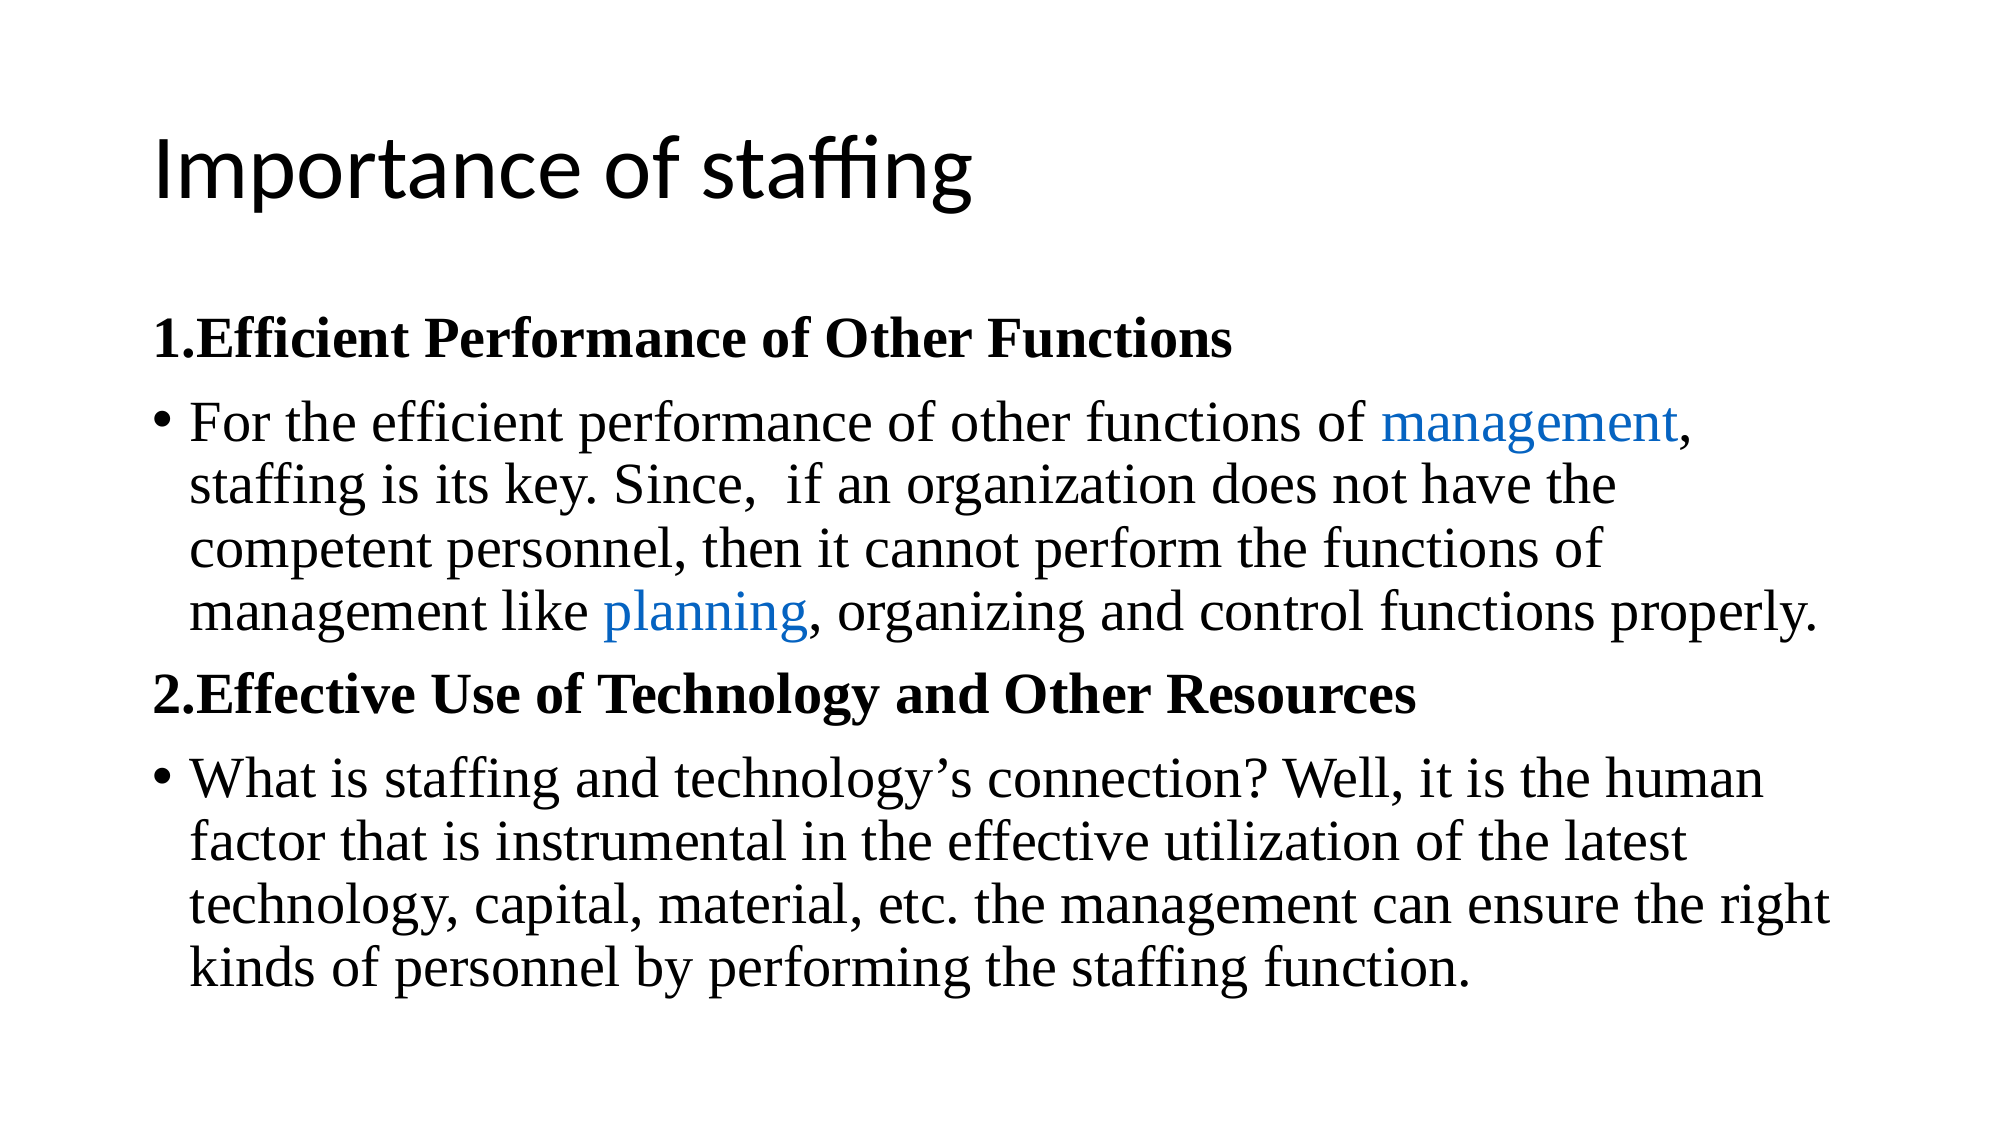

# Importance of staffing
1.Efficient Performance of Other Functions
For the efficient performance of other functions of management, staffing is its key. Since,  if an organization does not have the competent personnel, then it cannot perform the functions of management like planning, organizing and control functions properly.
2.Effective Use of Technology and Other Resources
What is staffing and technology’s connection? Well, it is the human factor that is instrumental in the effective utilization of the latest technology, capital, material, etc. the management can ensure the right kinds of personnel by performing the staffing function.